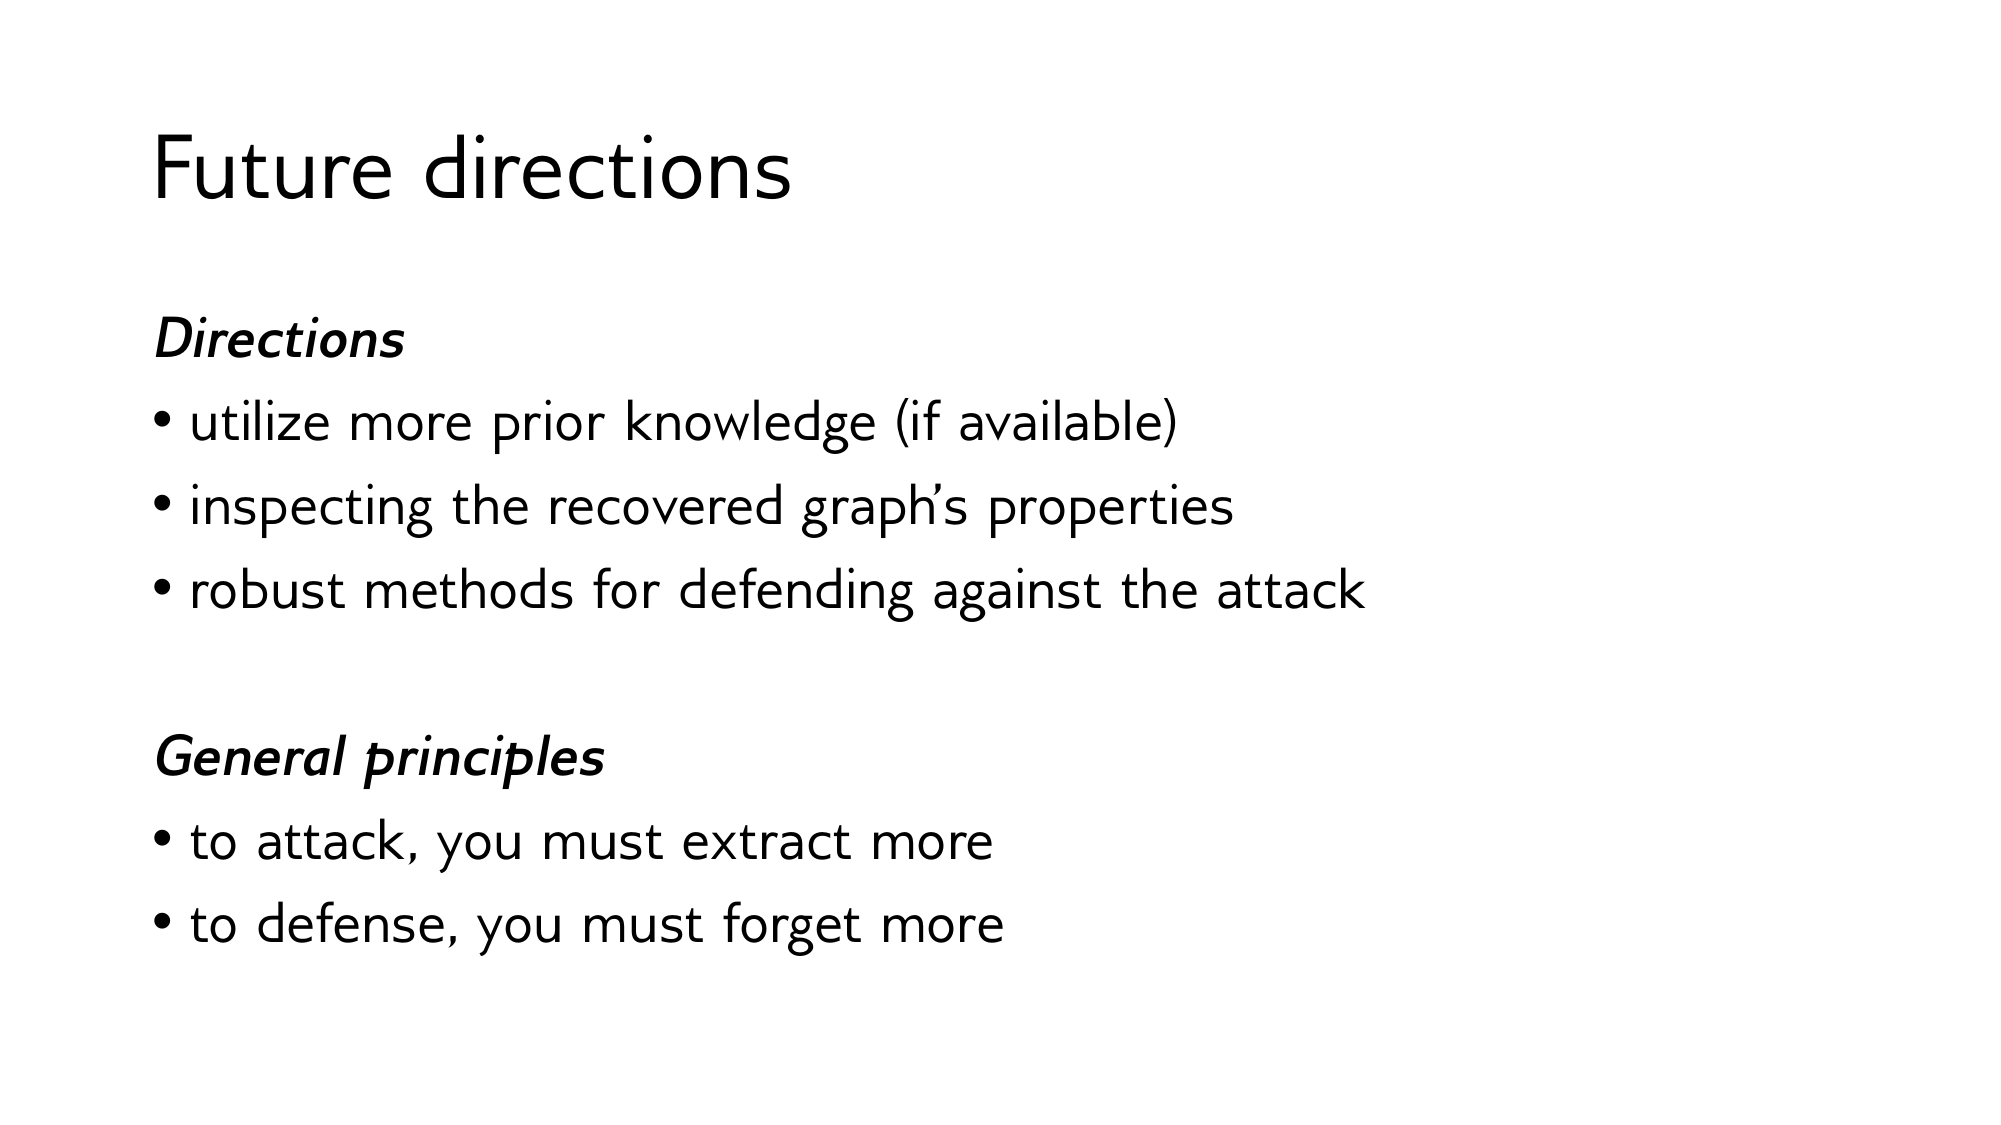

# Future directions
Directions
utilize more prior knowledge (if available)
inspecting the recovered graph’s properties
robust methods for defending against the attack

General principles
to attack, you must extract more
to defense, you must forget more